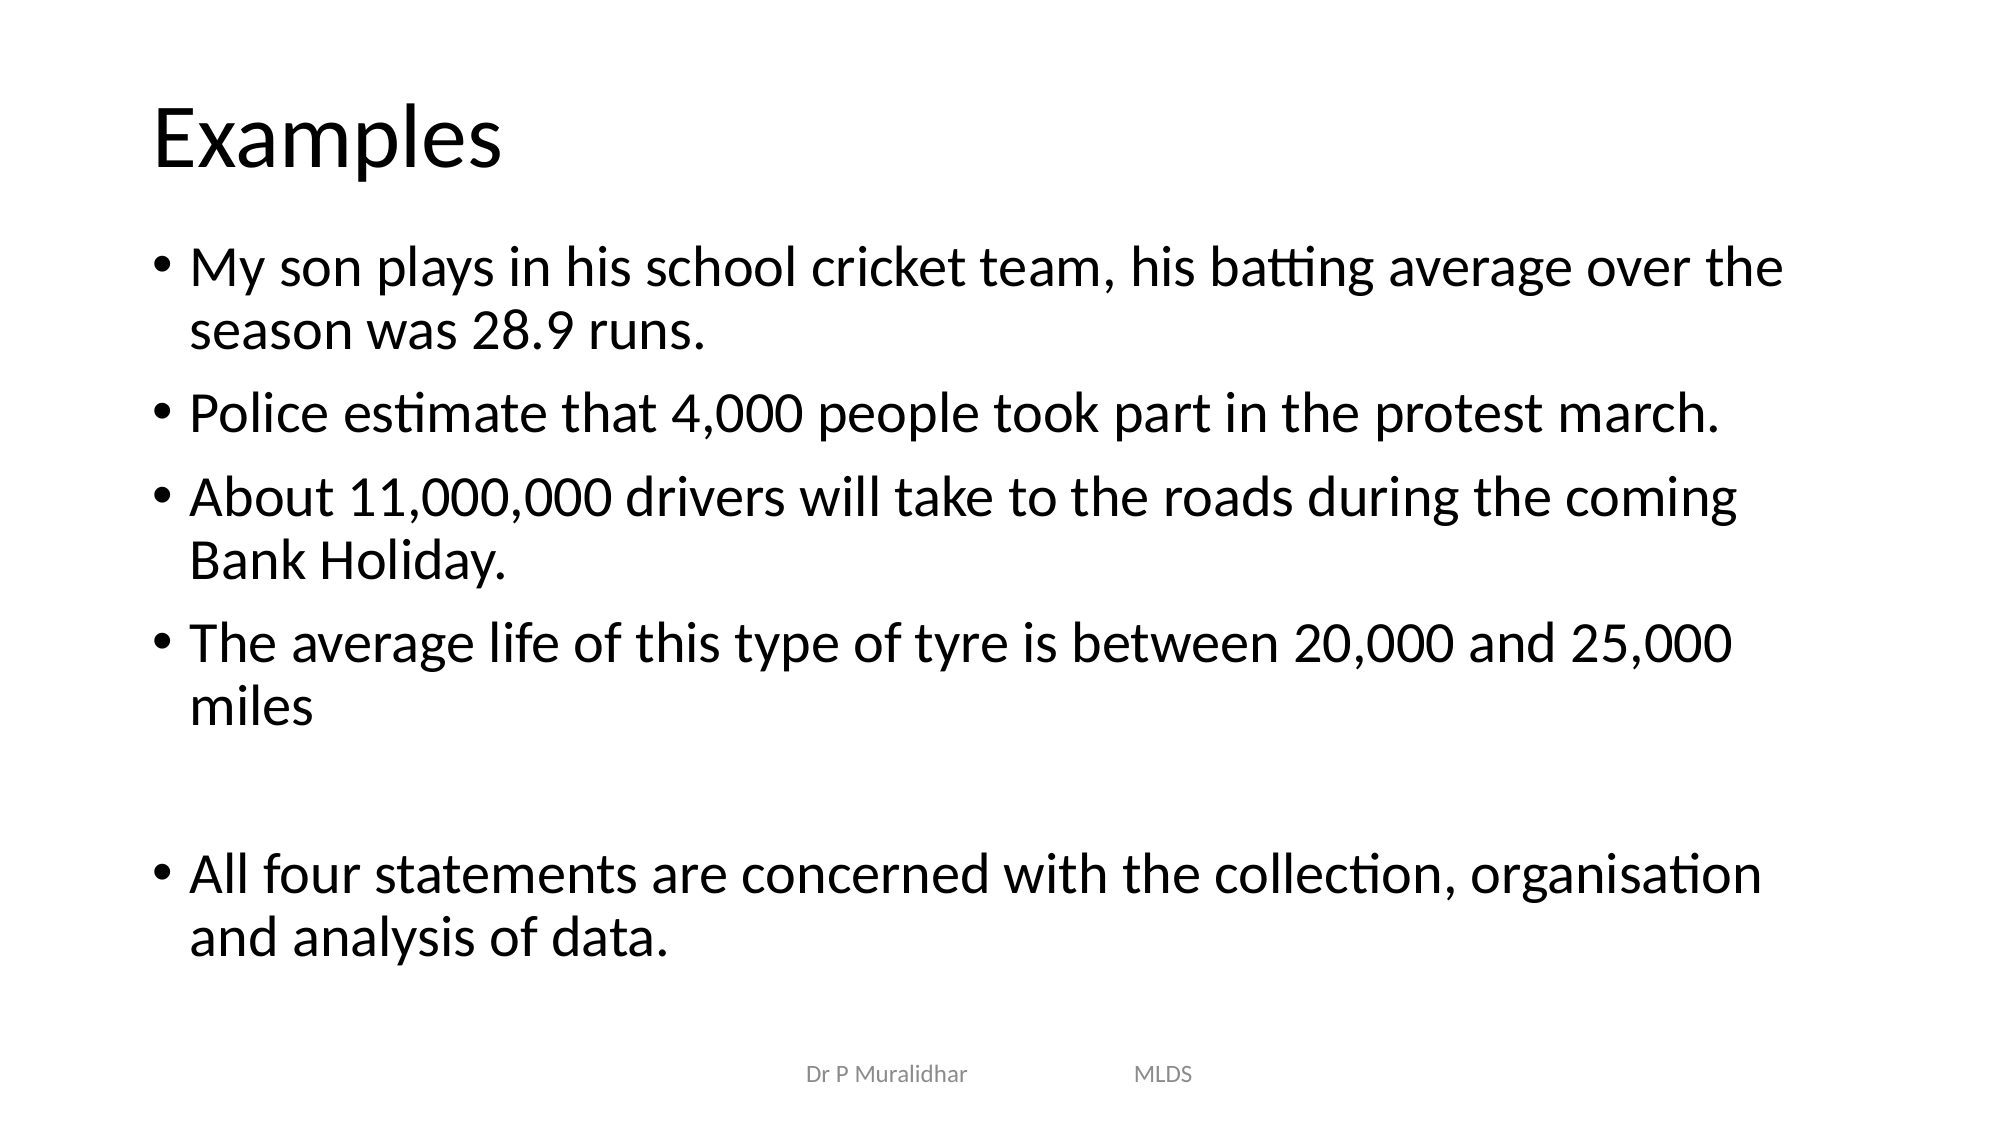

# Examples
My son plays in his school cricket team, his batting average over the season was 28.9 runs.
Police estimate that 4,000 people took part in the protest march.
About 11,000,000 drivers will take to the roads during the coming Bank Holiday.
The average life of this type of tyre is between 20,000 and 25,000 miles

All four statements are concerned with the collection, organisation and analysis of data.
Dr P Muralidhar                             MLDS